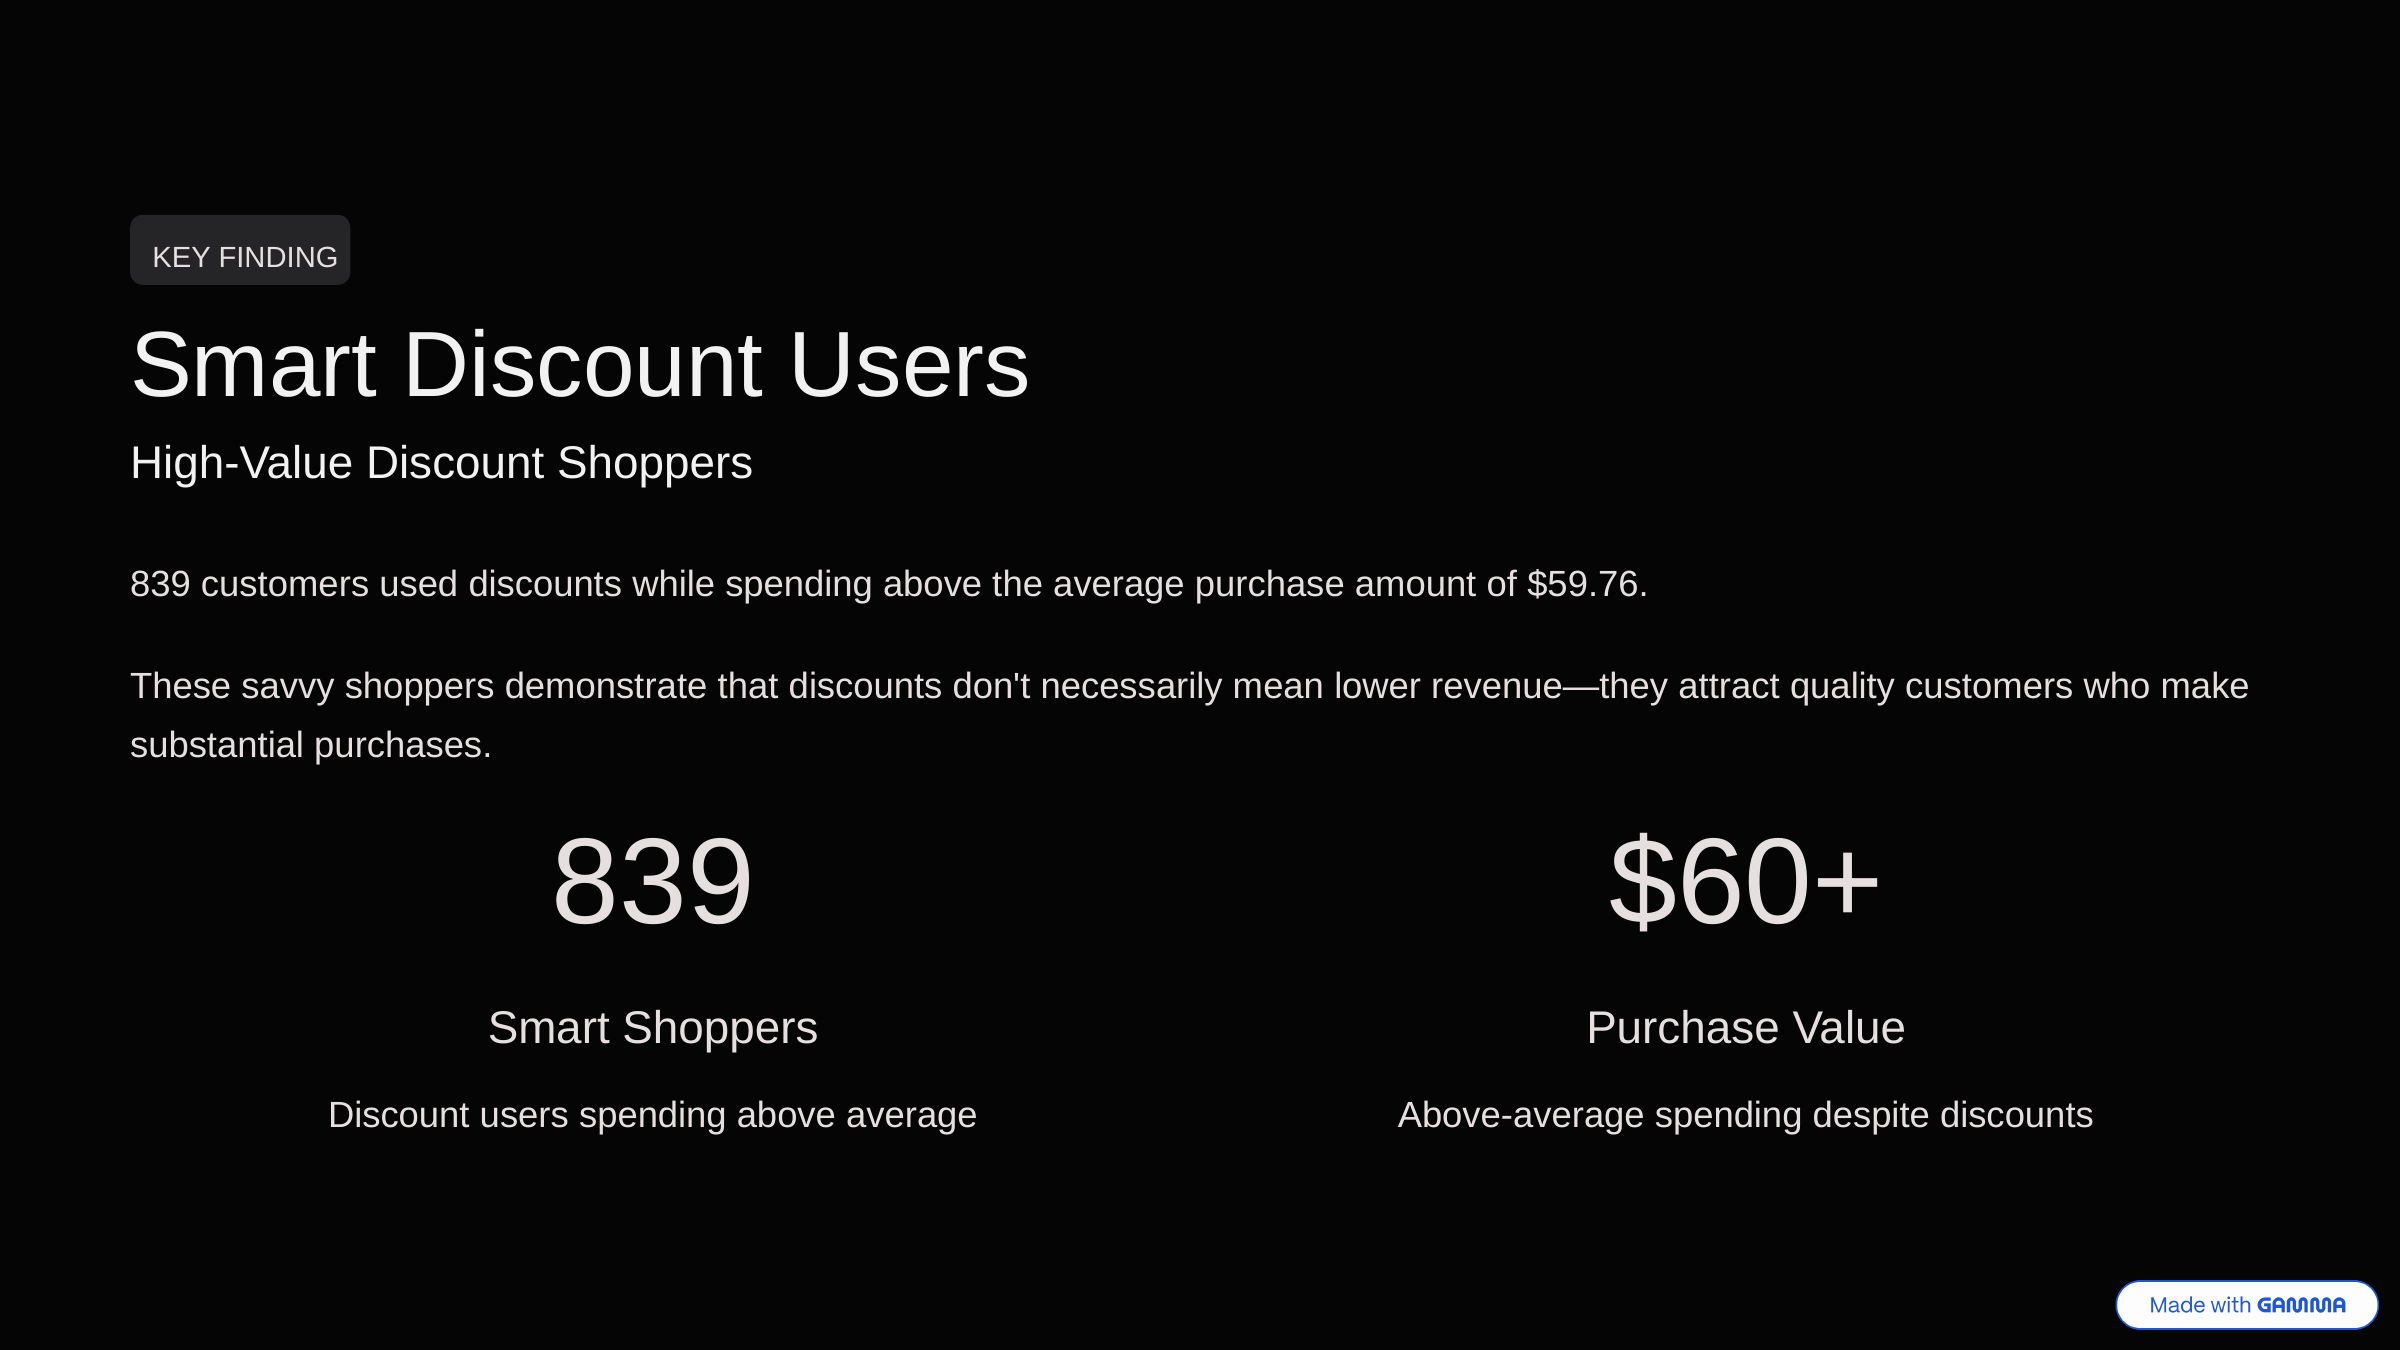

KEY FINDING
Smart Discount Users
High-Value Discount Shoppers
839 customers used discounts while spending above the average purchase amount of $59.76.
These savvy shoppers demonstrate that discounts don't necessarily mean lower revenue—they attract quality customers who make substantial purchases.
839
$60+
Smart Shoppers
Purchase Value
Discount users spending above average
Above-average spending despite discounts